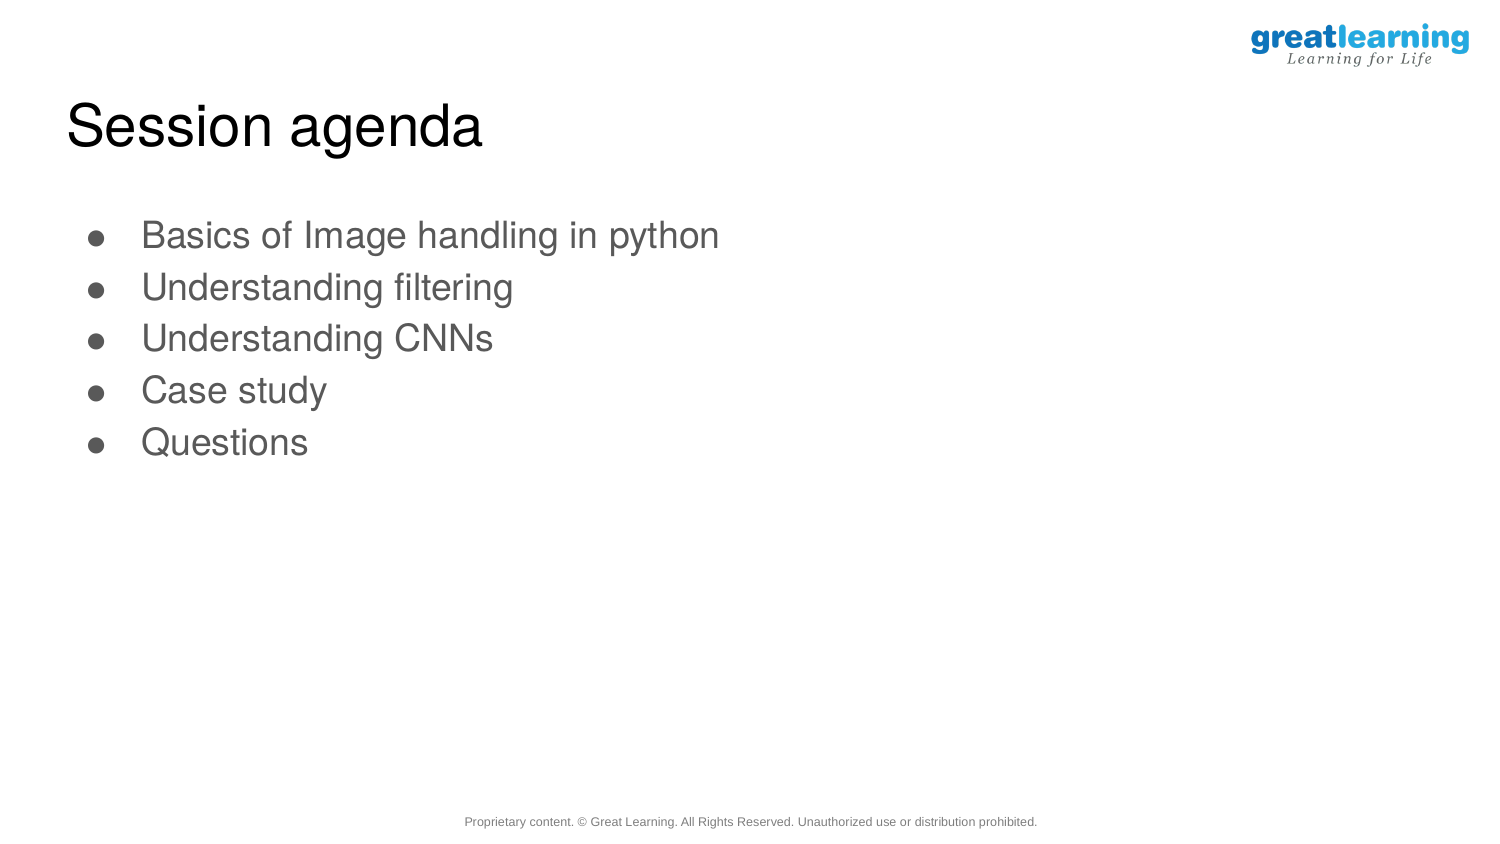

# Session agenda
Basics of Image handling in python
Understanding filtering
Understanding CNNs
Case study
Questions